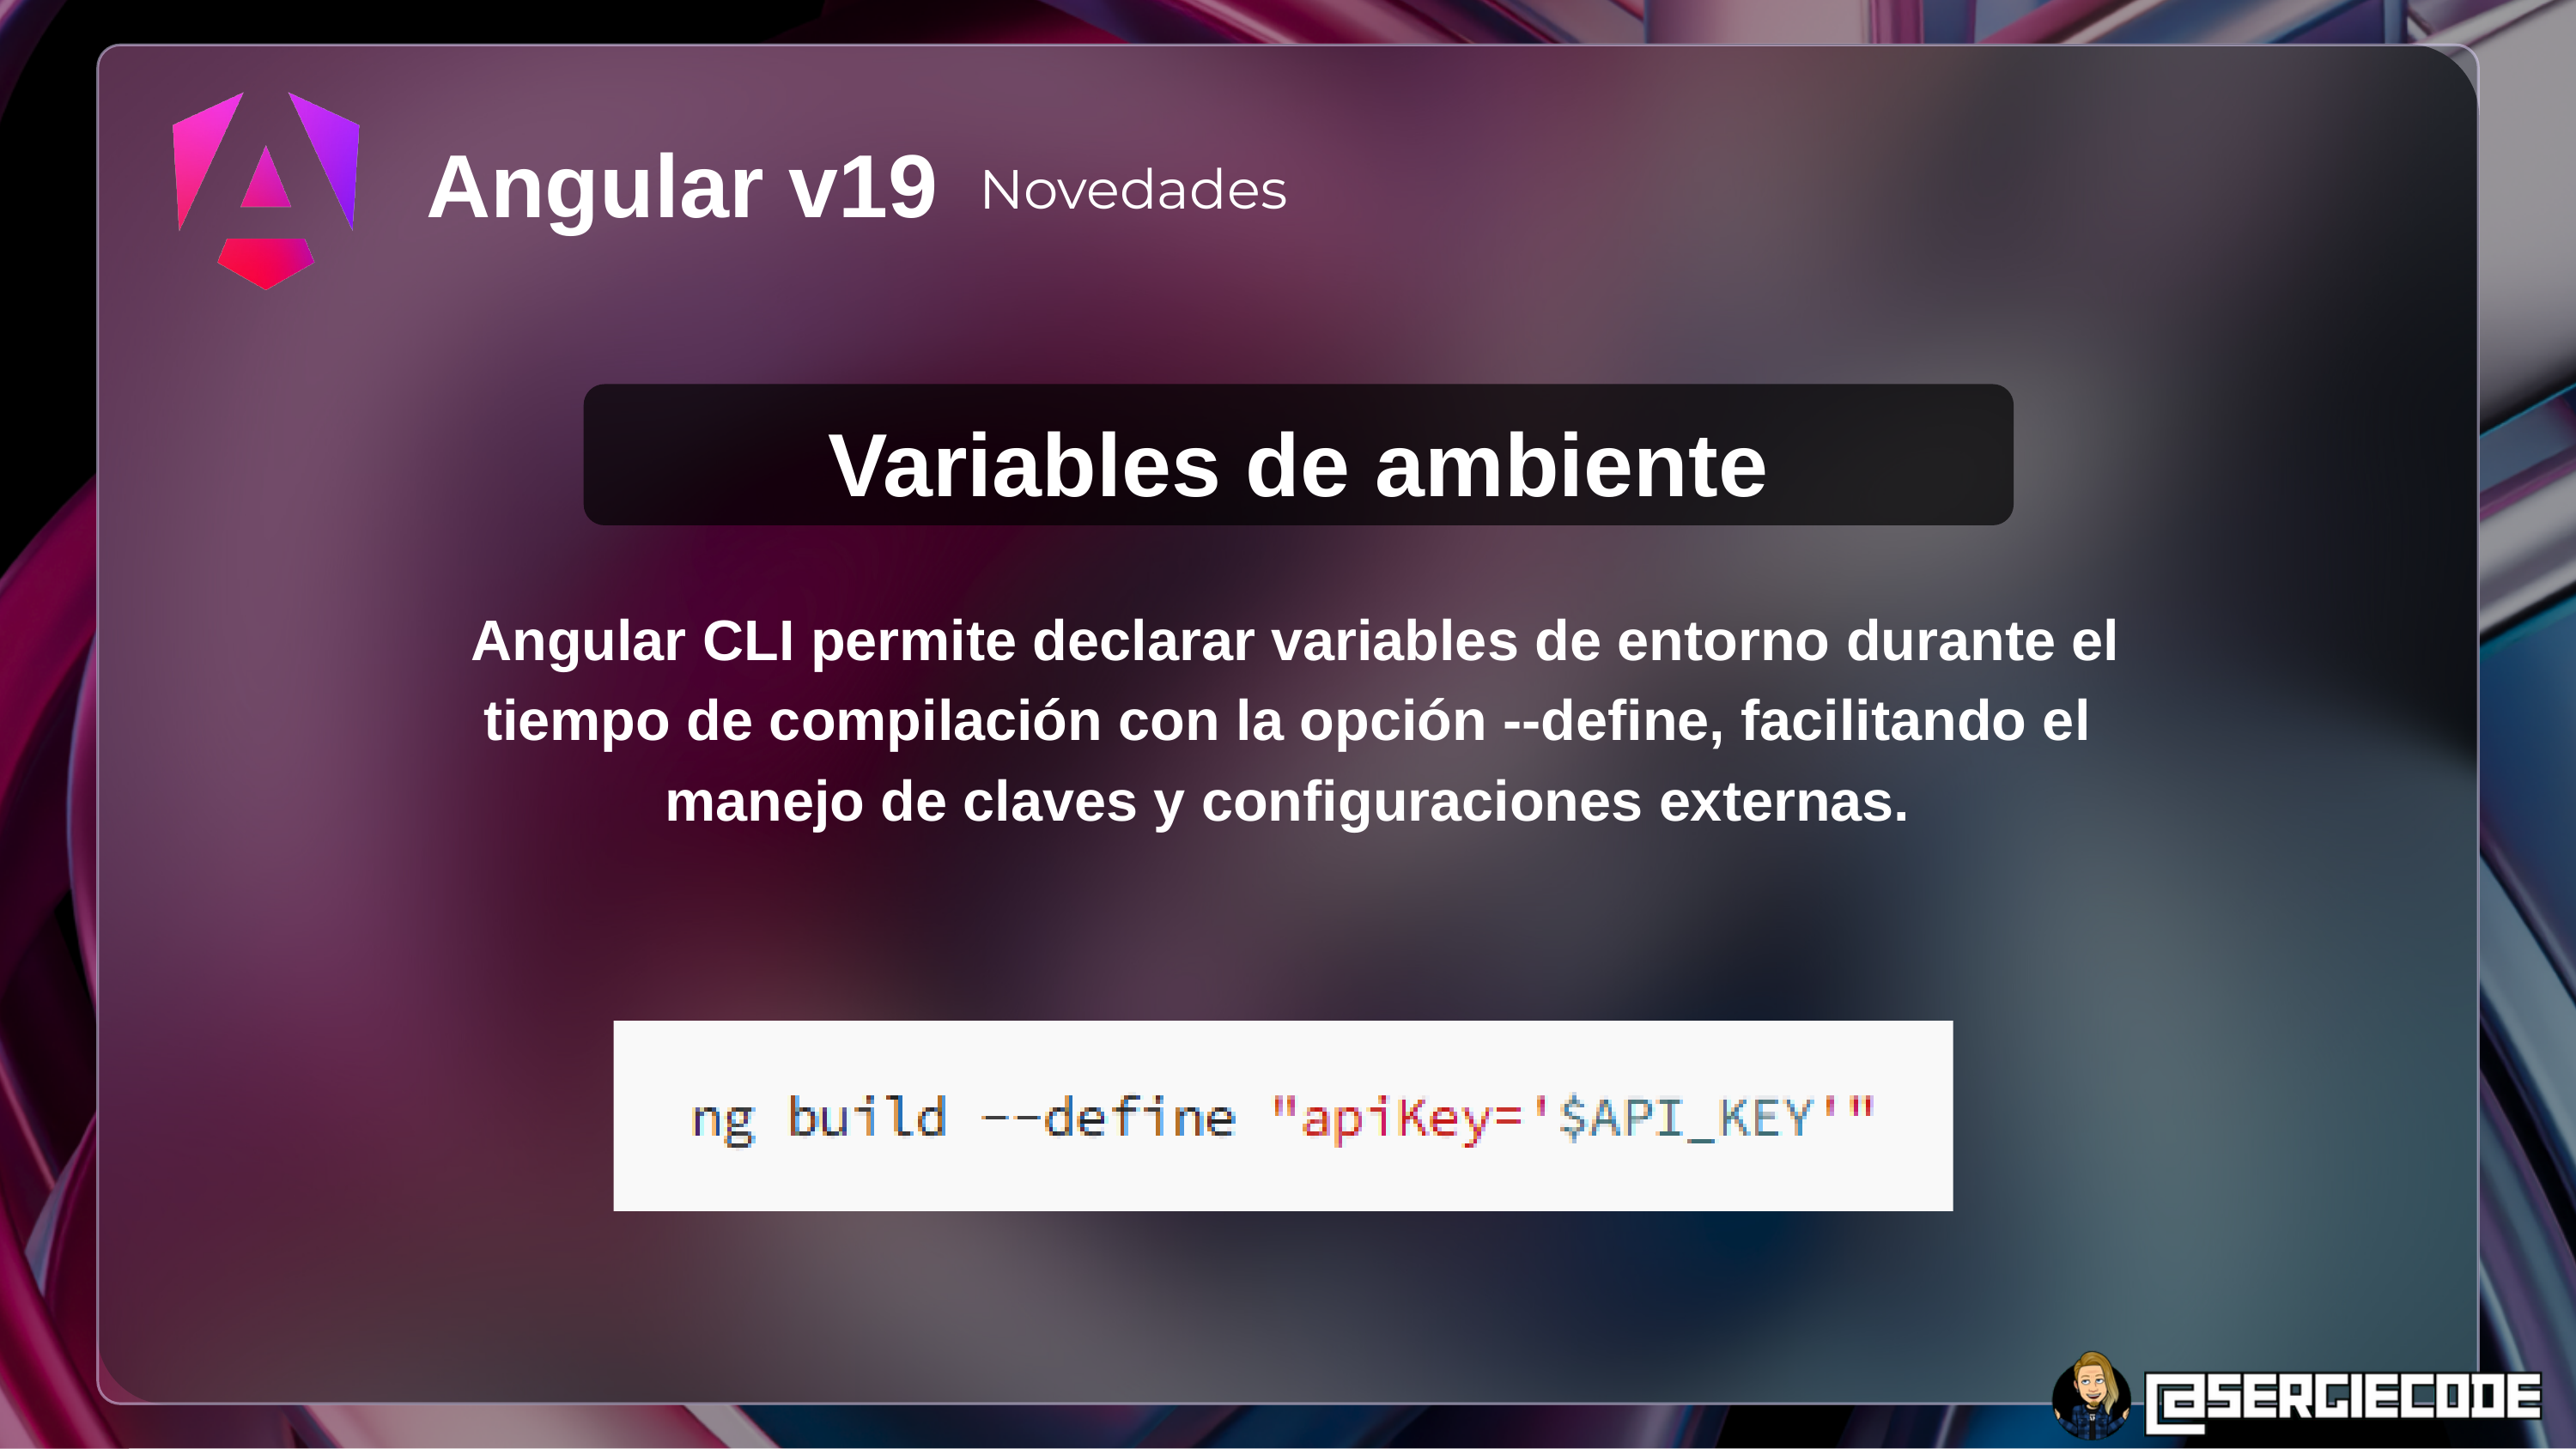

Angular v19
Novedades

Variables de ambiente
 Angular CLI permite declarar variables de entorno durante el tiempo de compilación con la opción --define, facilitando el manejo de claves y configuraciones externas.